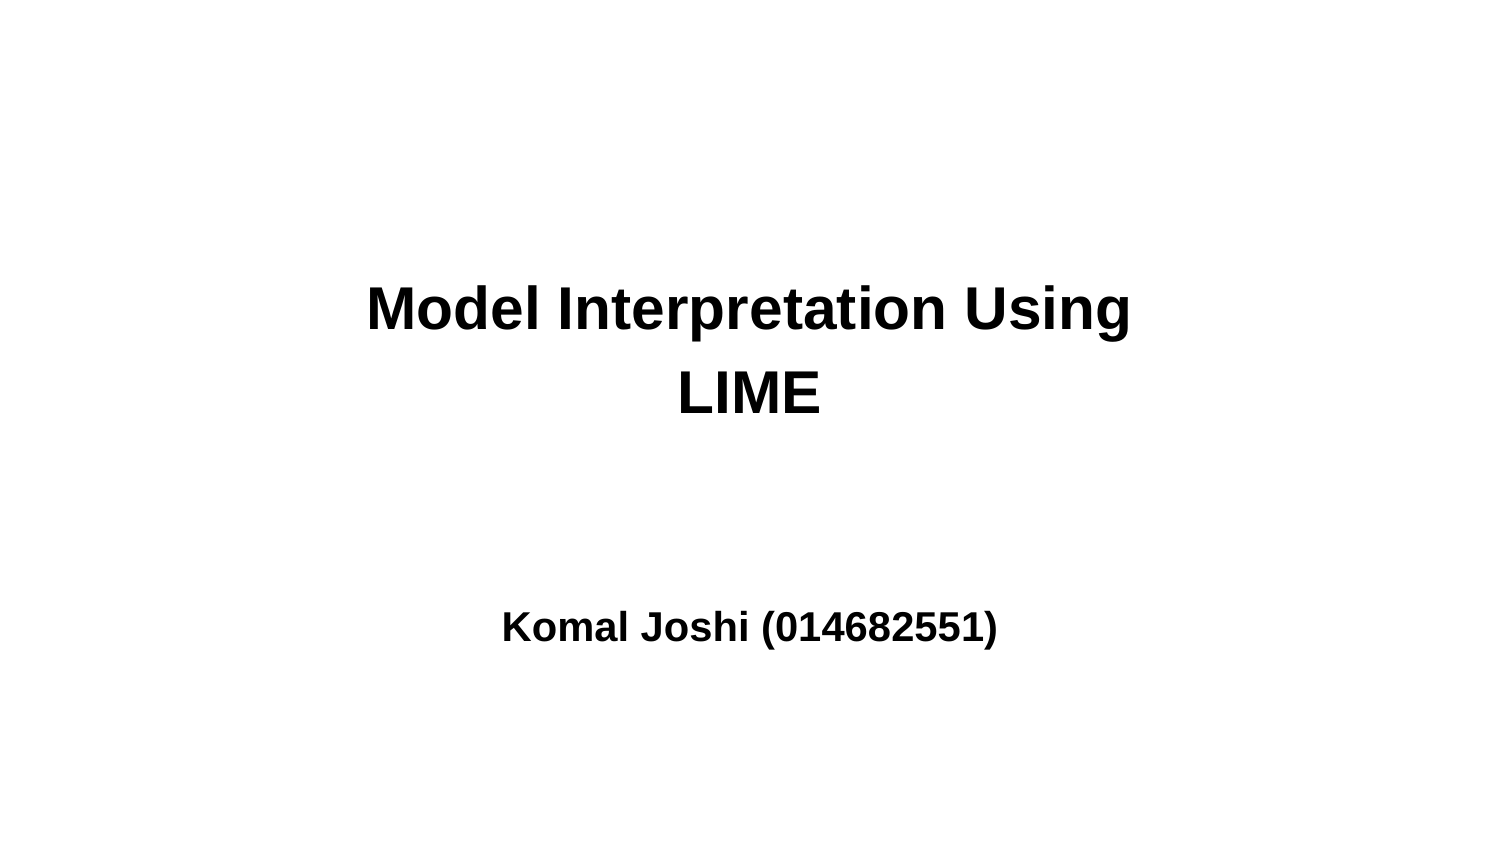

# Model Interpretation Using
LIME

Komal Joshi (014682551)